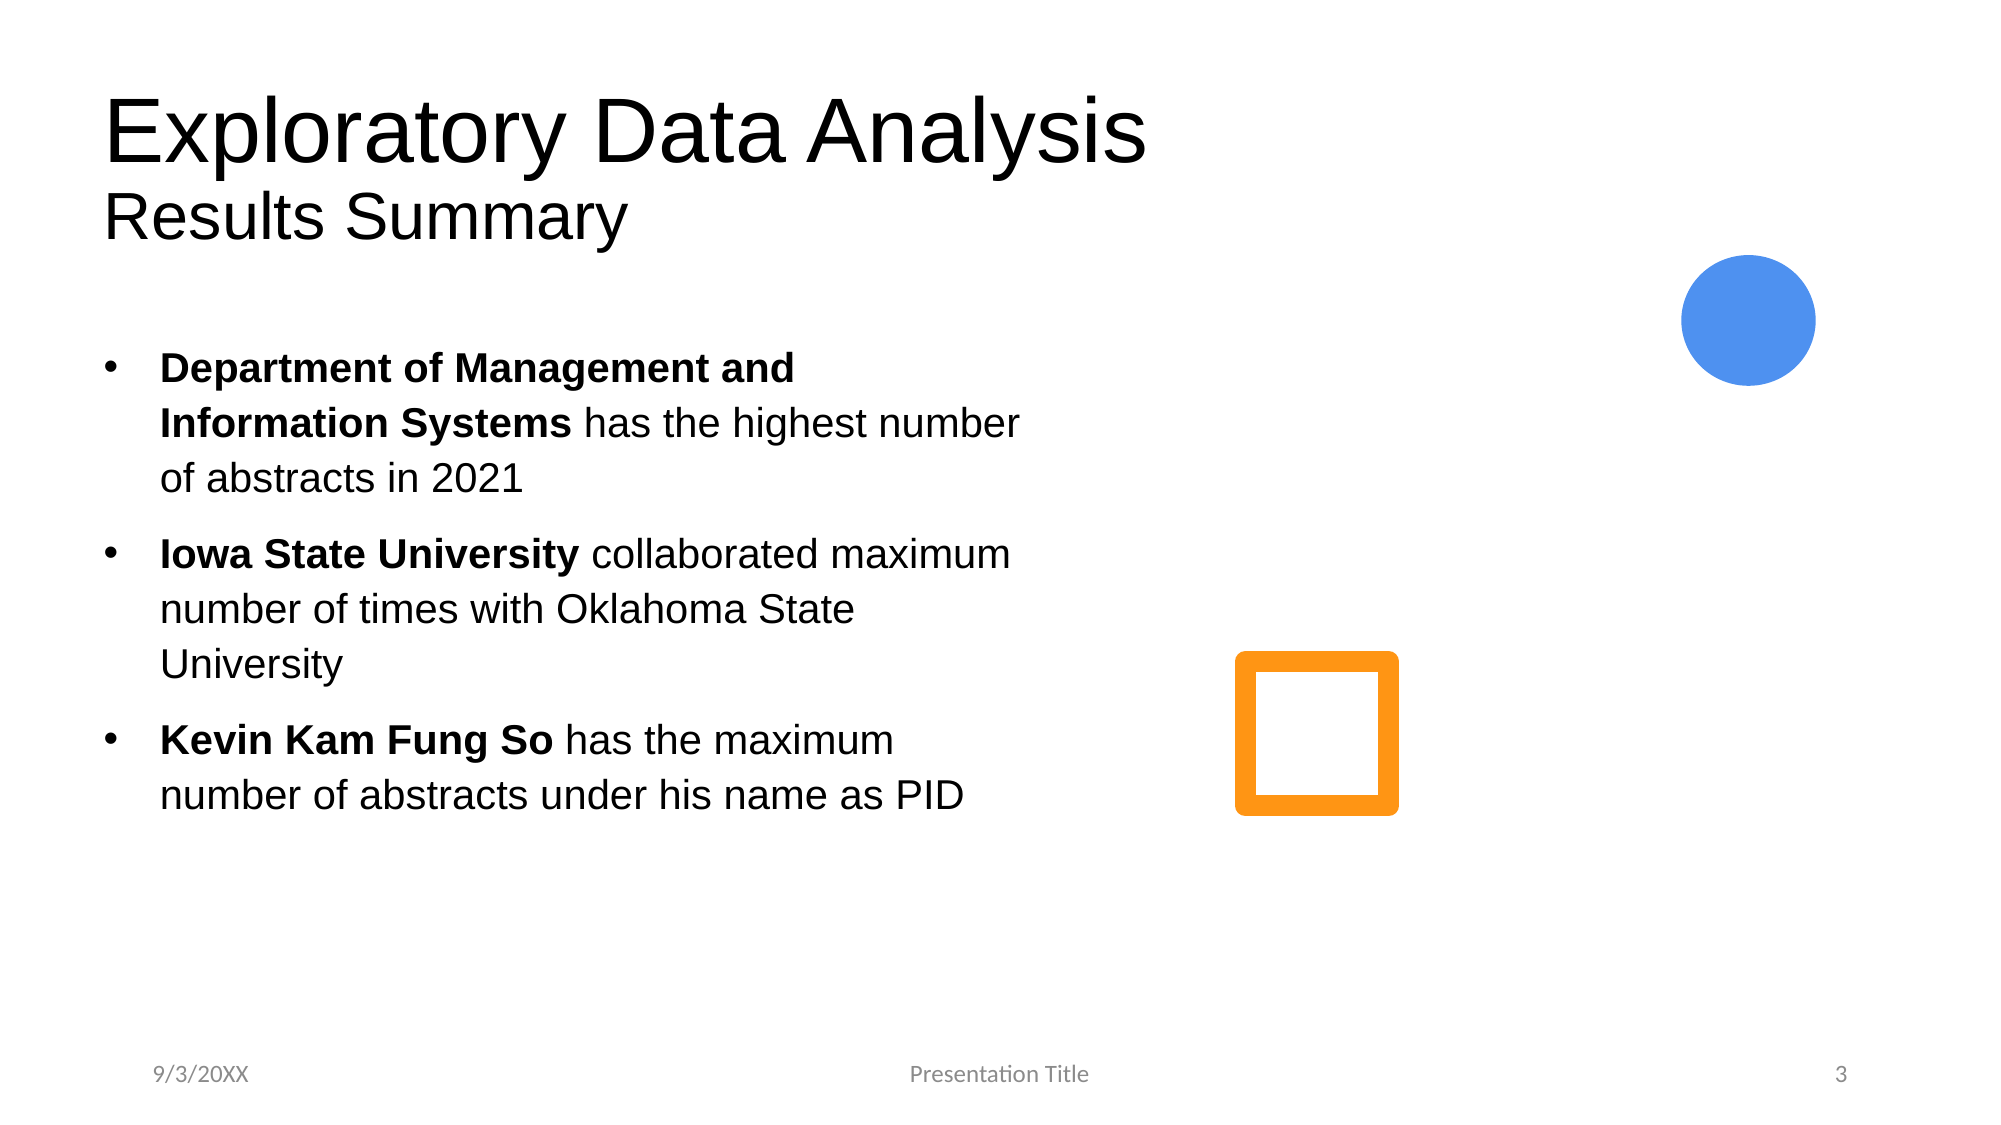

# Exploratory Data Analysis Results Summary
Department of Management and Information Systems has the highest number of abstracts in 2021
Iowa State University collaborated maximum number of times with Oklahoma State University
Kevin Kam Fung So has the maximum number of abstracts under his name as PID
9/3/20XX
Presentation Title
3